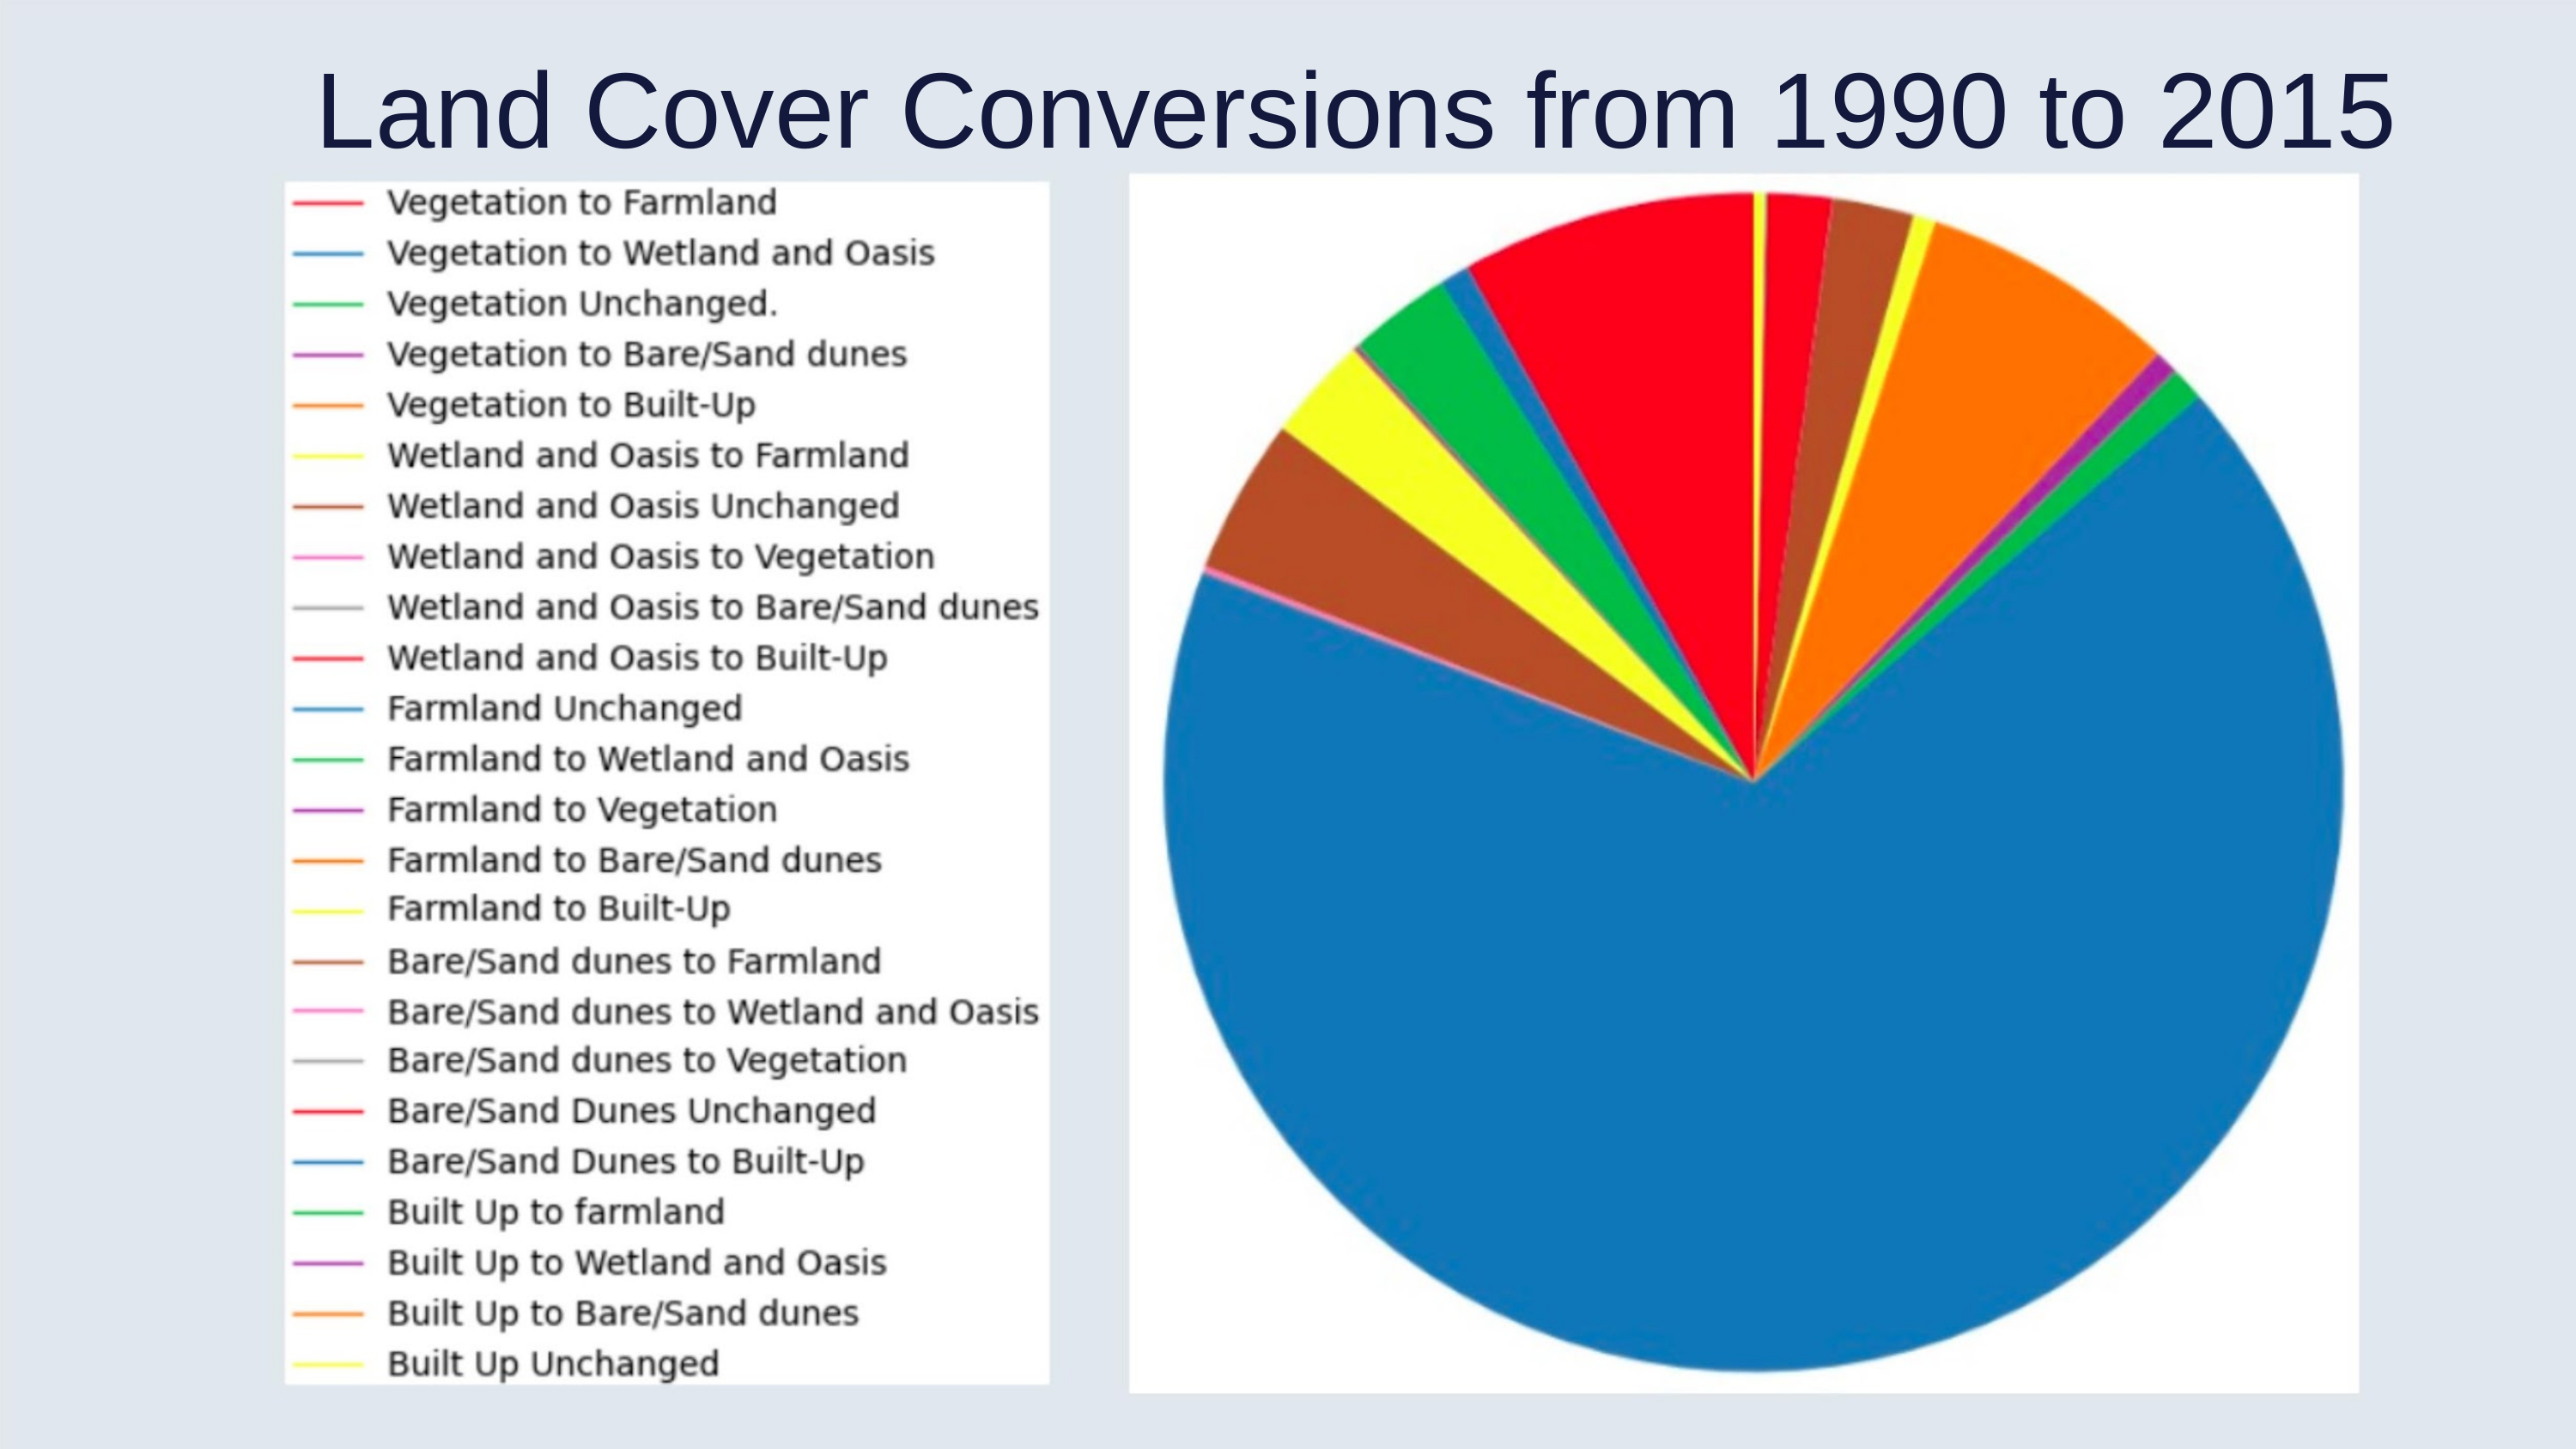

Land Cover Conversions from 1990 to 2015